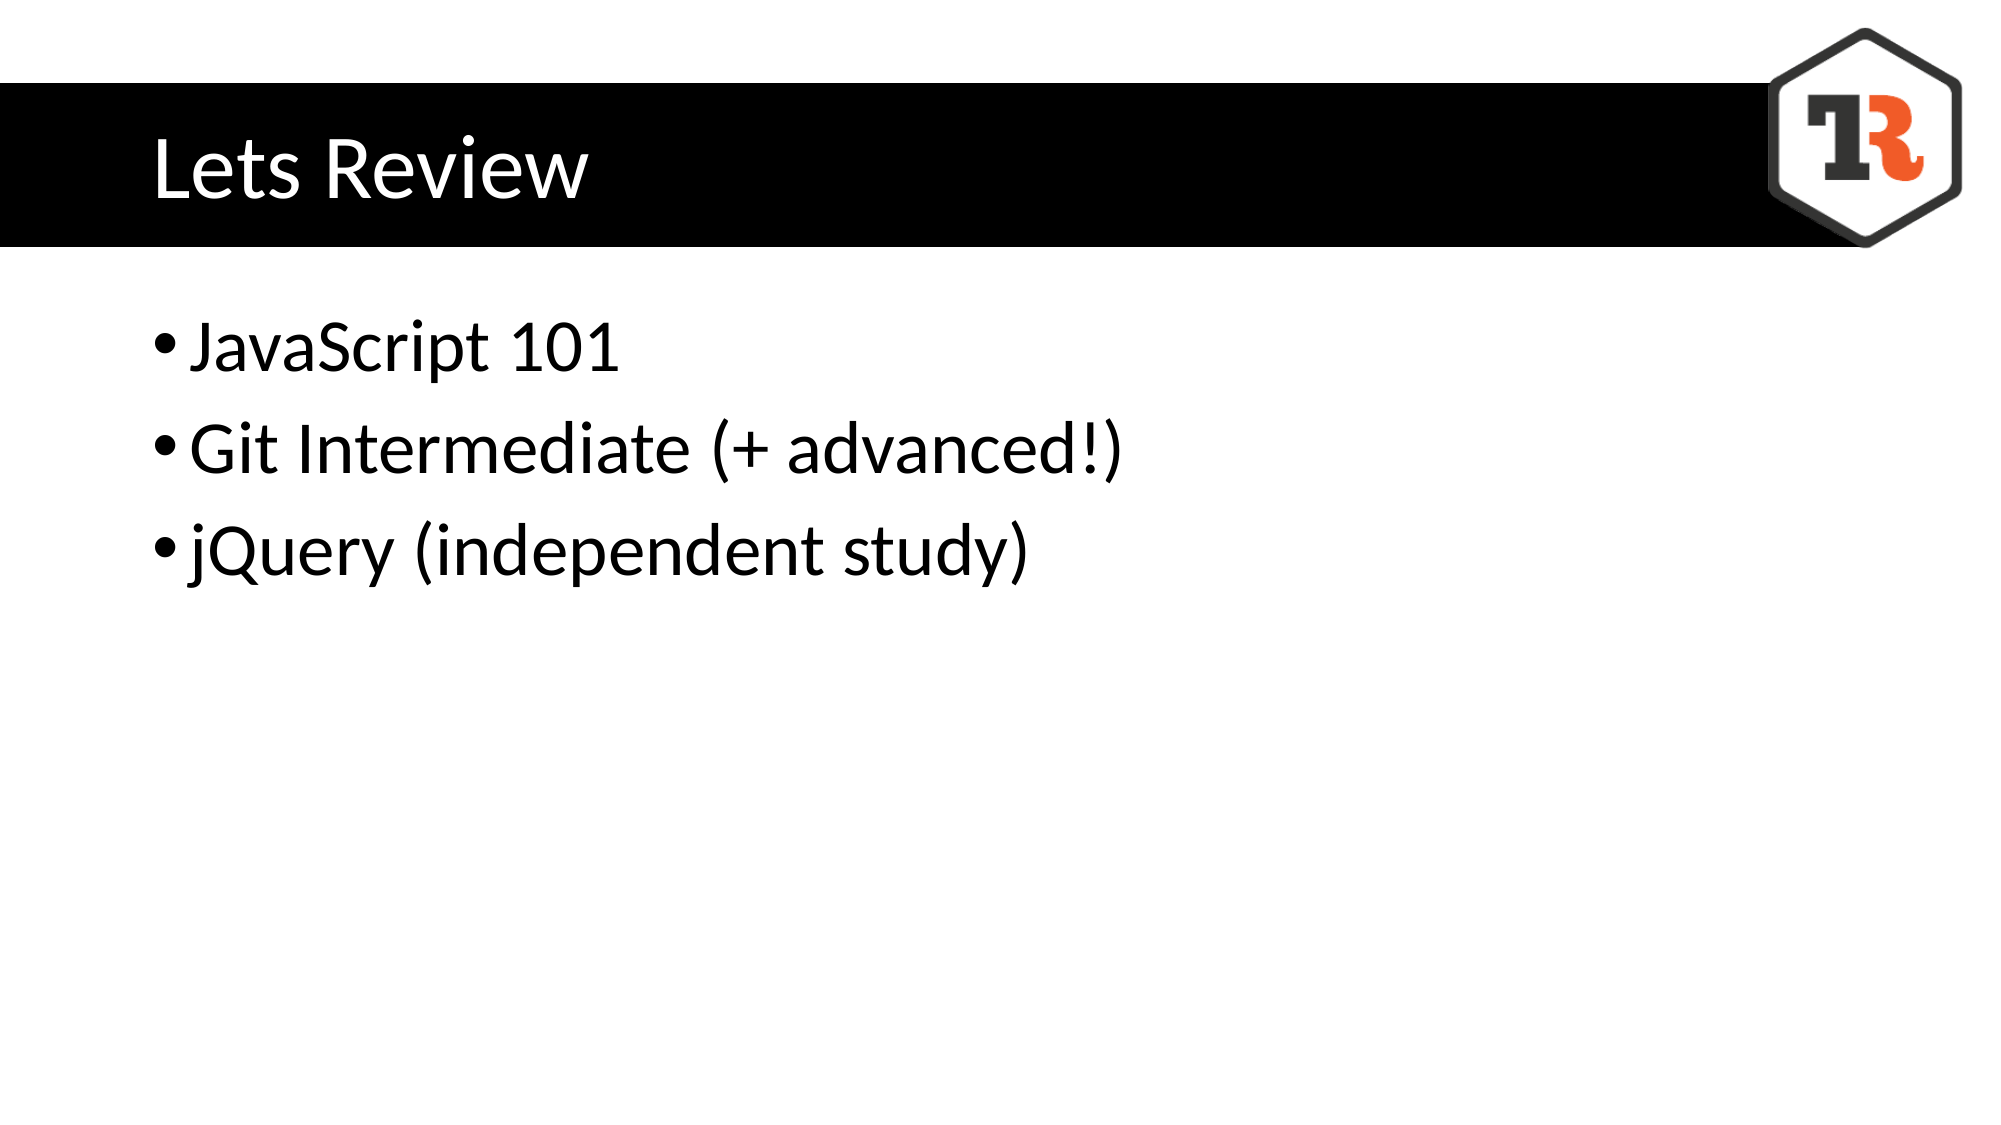

# Lets Review
JavaScript 101
Git Intermediate (+ advanced!)
jQuery (independent study)